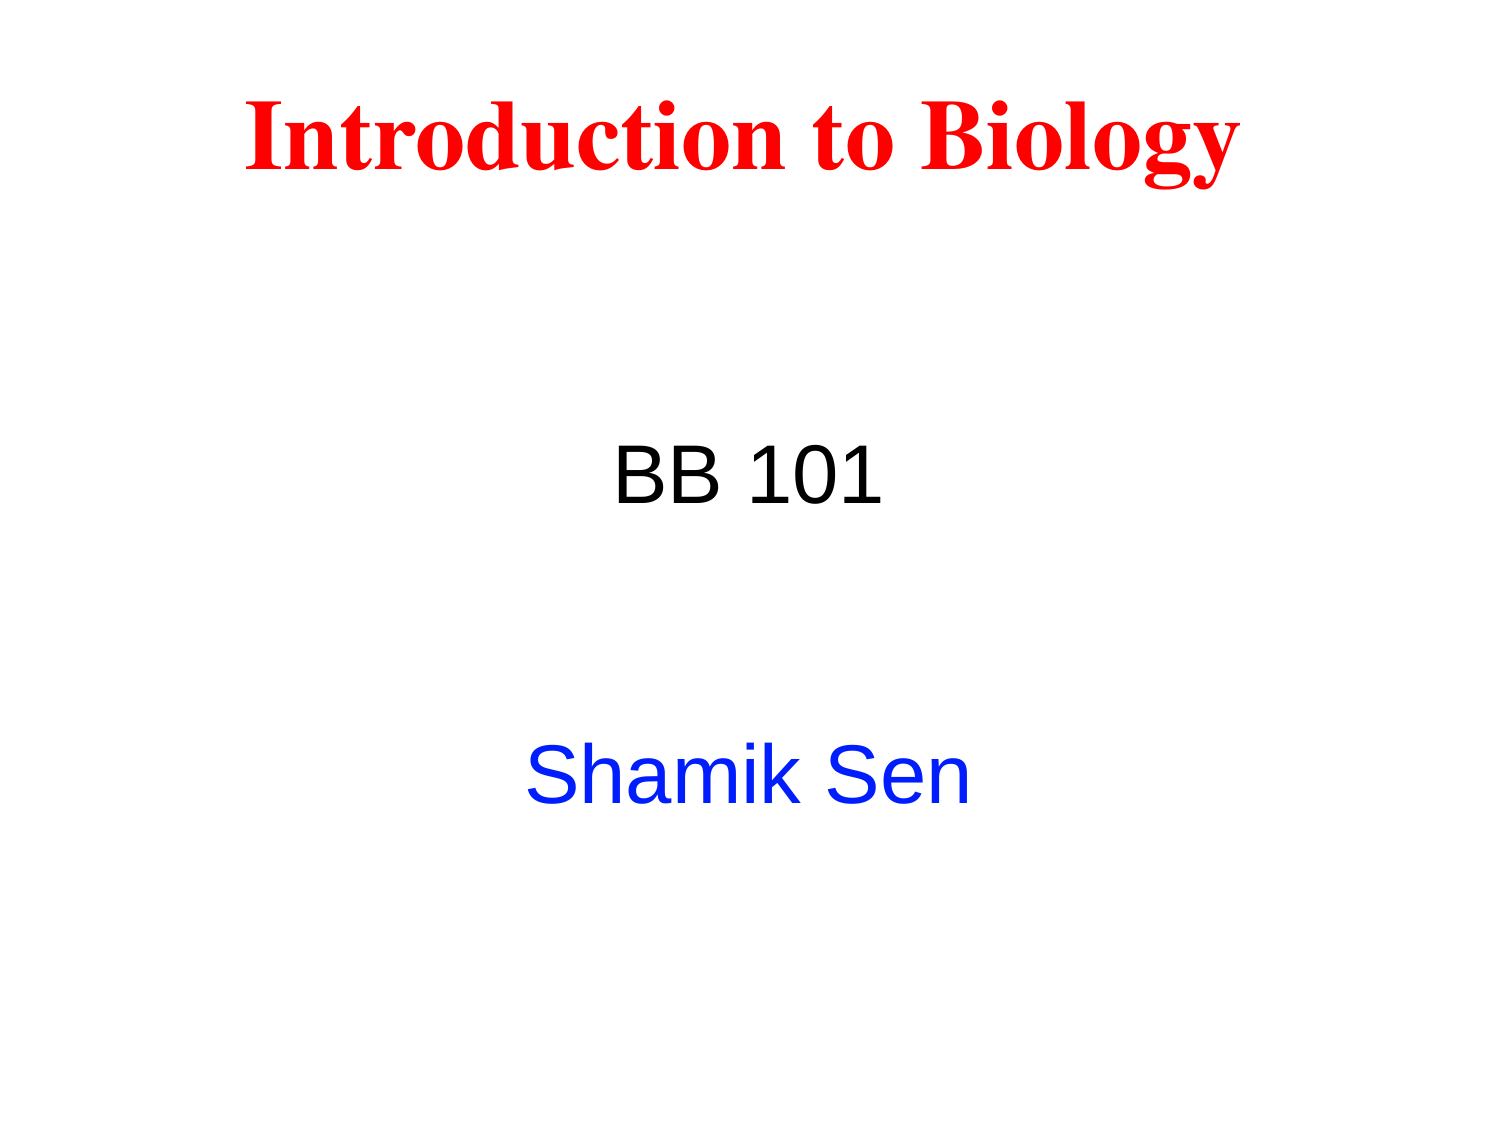

Introduction to Biology
BB 101

Shamik Sen